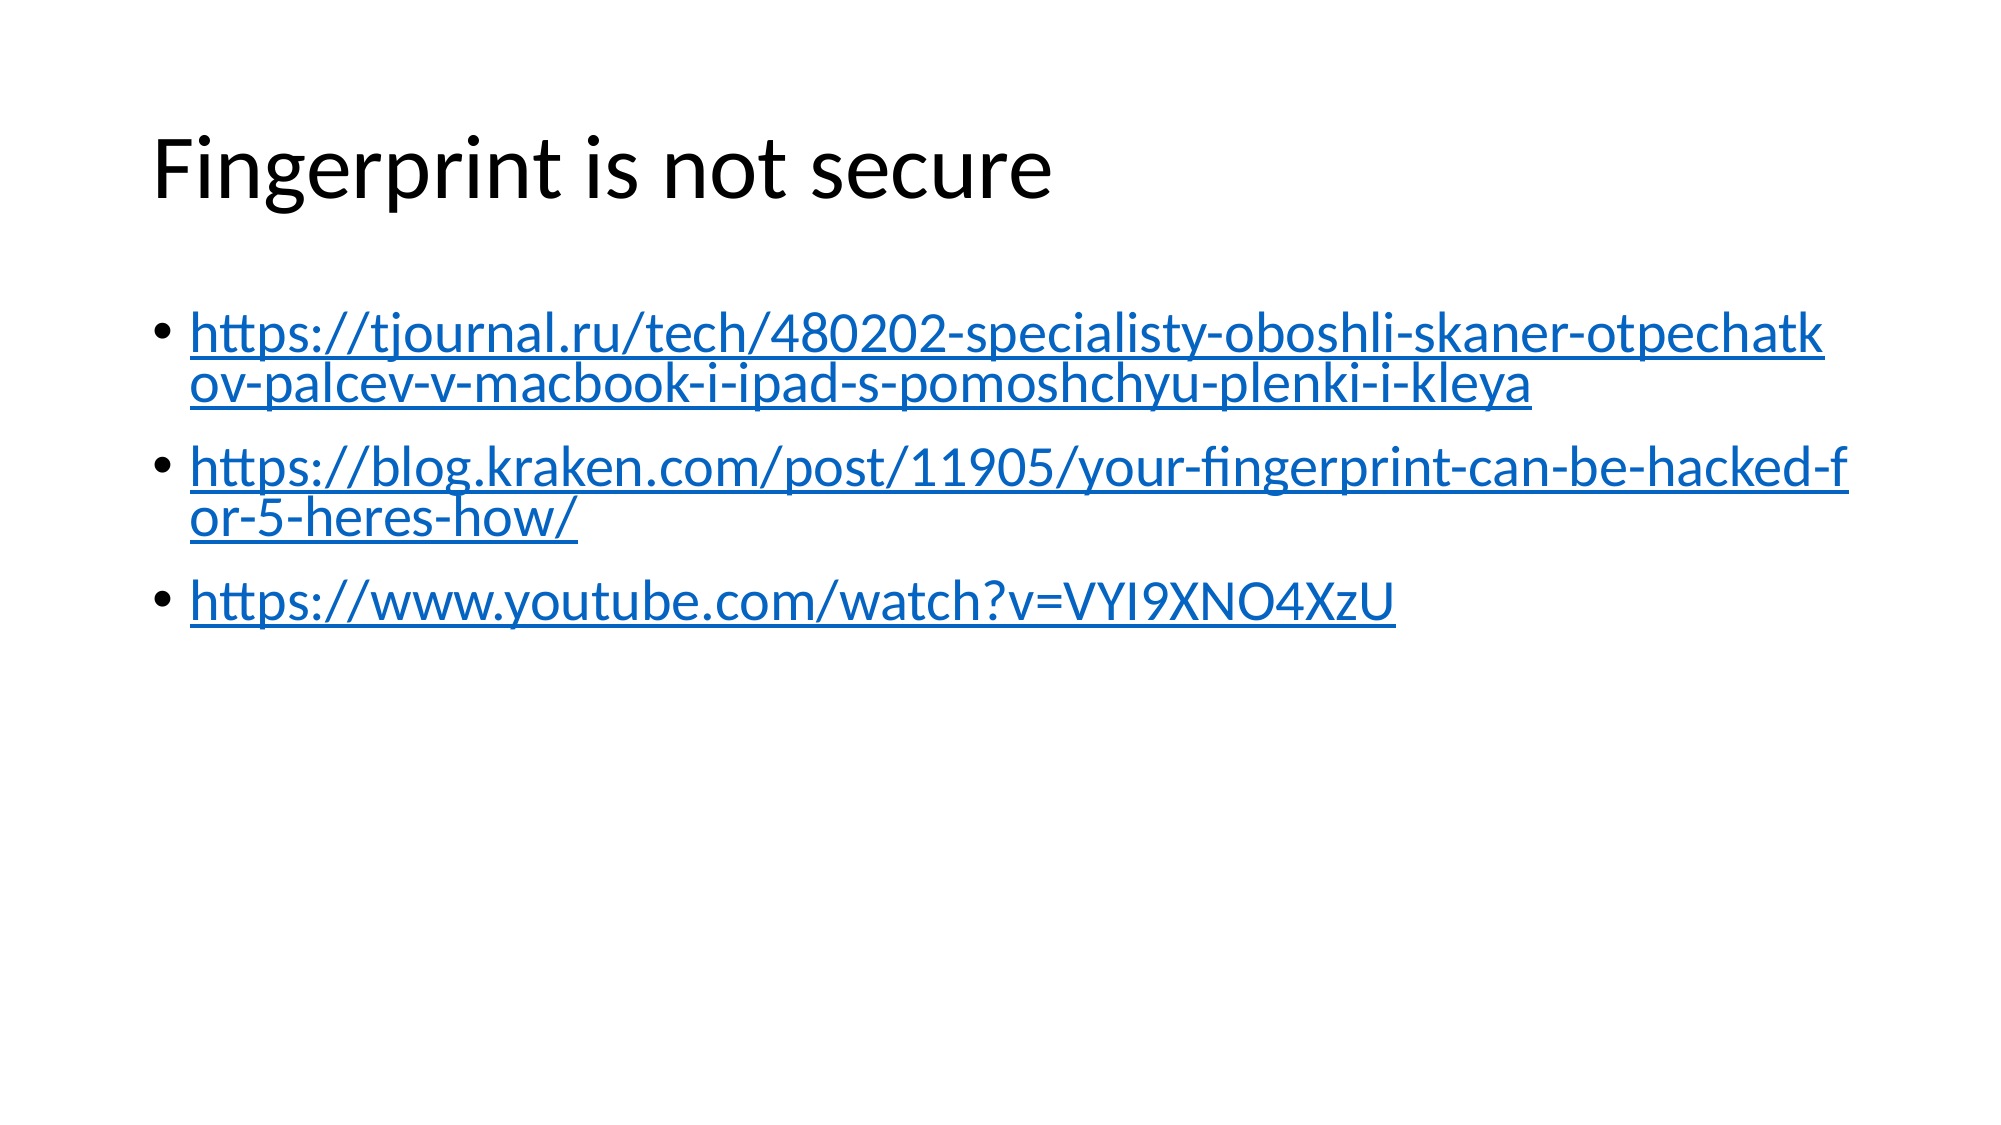

# Fingerprint is not secure
https://tjournal.ru/tech/480202-specialisty-oboshli-skaner-otpechatkov-palcev-v-macbook-i-ipad-s-pomoshchyu-plenki-i-kleya
https://blog.kraken.com/post/11905/your-fingerprint-can-be-hacked-for-5-heres-how/
https://www.youtube.com/watch?v=VYI9XNO4XzU